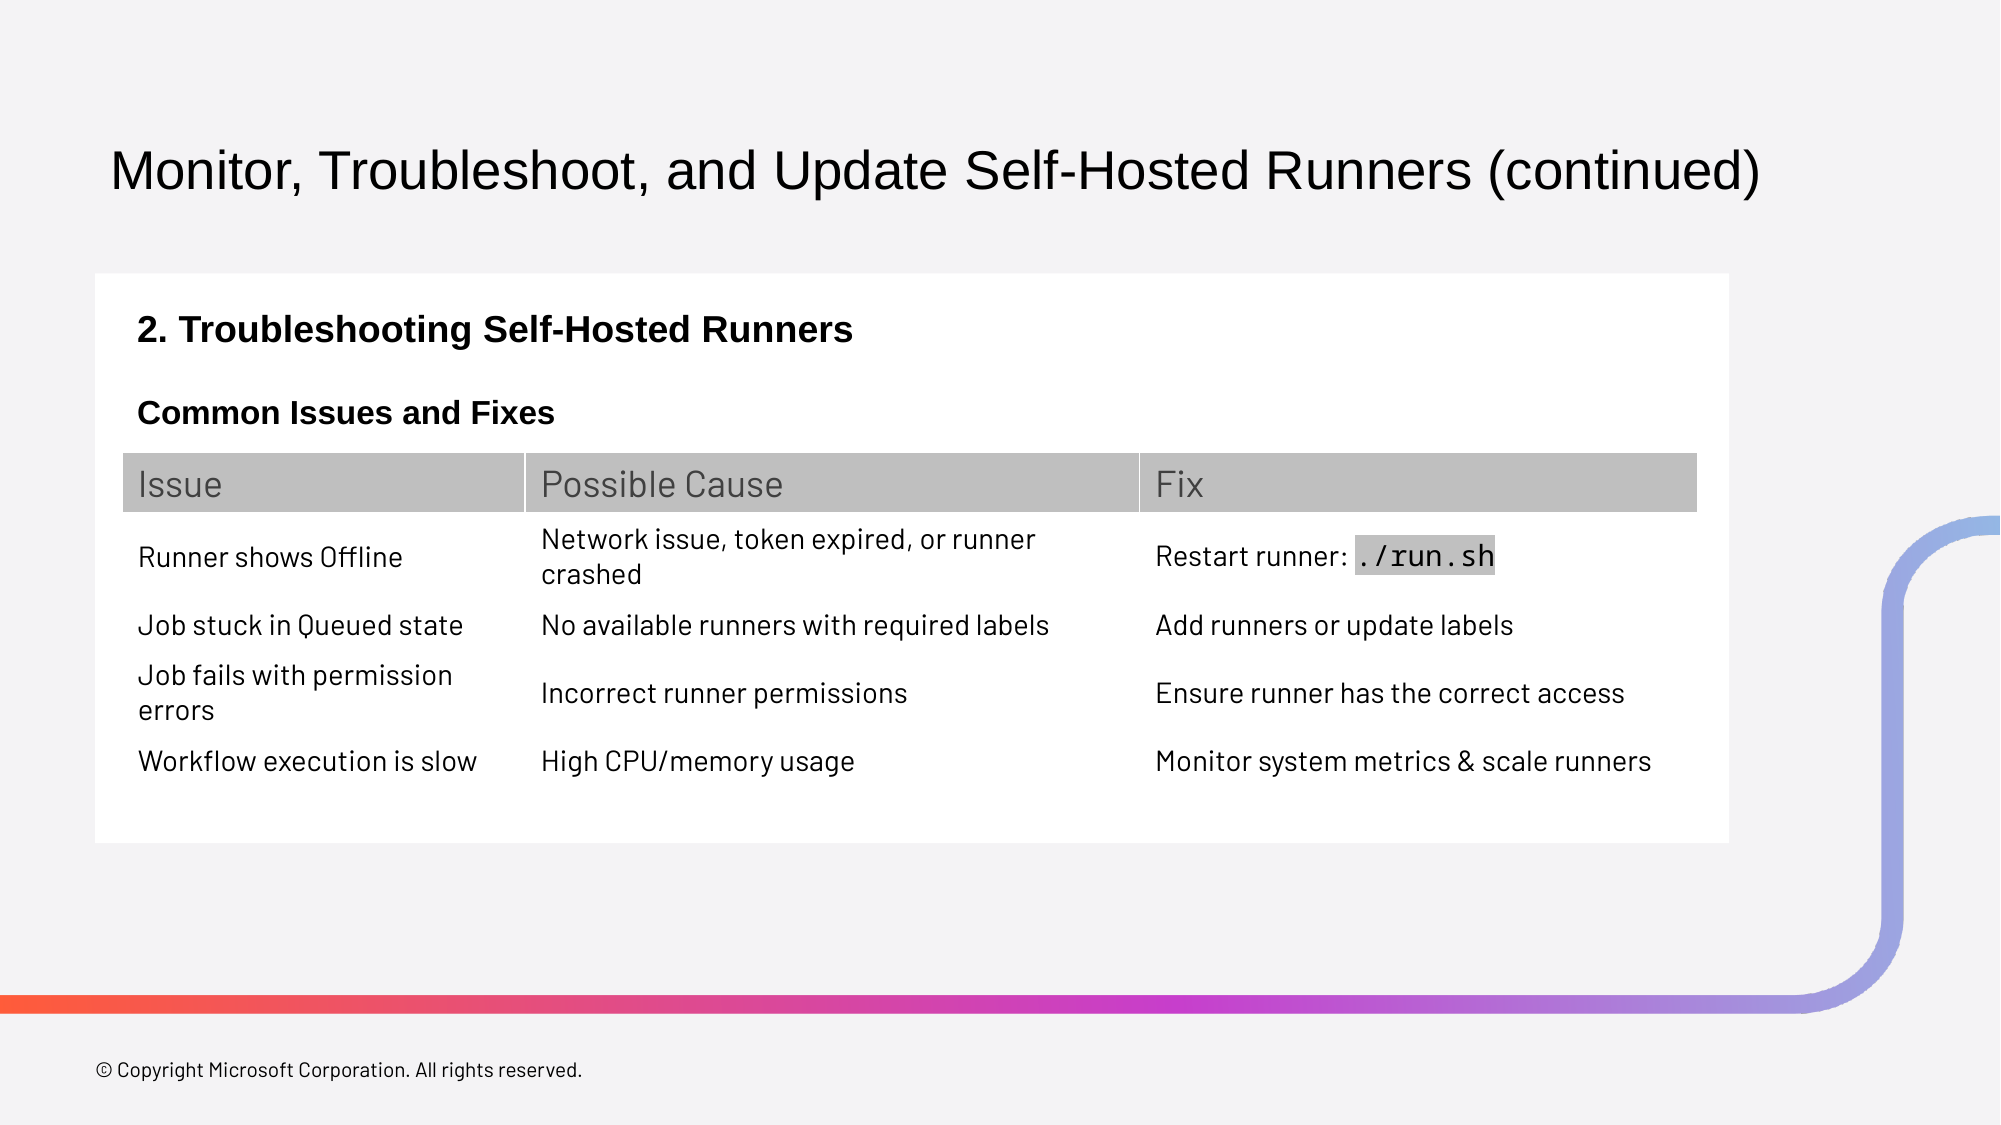

# Monitor, Troubleshoot, and Update Self-Hosted Runners (continued)

2. Troubleshooting Self-Hosted Runners
Common Issues and Fixes
| Issue | Possible Cause | Fix |
| --- | --- | --- |
| Runner shows Offline | Network issue, token expired, or runner crashed | Restart runner: ./run.sh |
| Job stuck in Queued state | No available runners with required labels | Add runners or update labels |
| Job fails with permission errors | Incorrect runner permissions | Ensure runner has the correct access |
| Workflow execution is slow | High CPU/memory usage | Monitor system metrics & scale runners |
© Copyright Microsoft Corporation. All rights reserved.